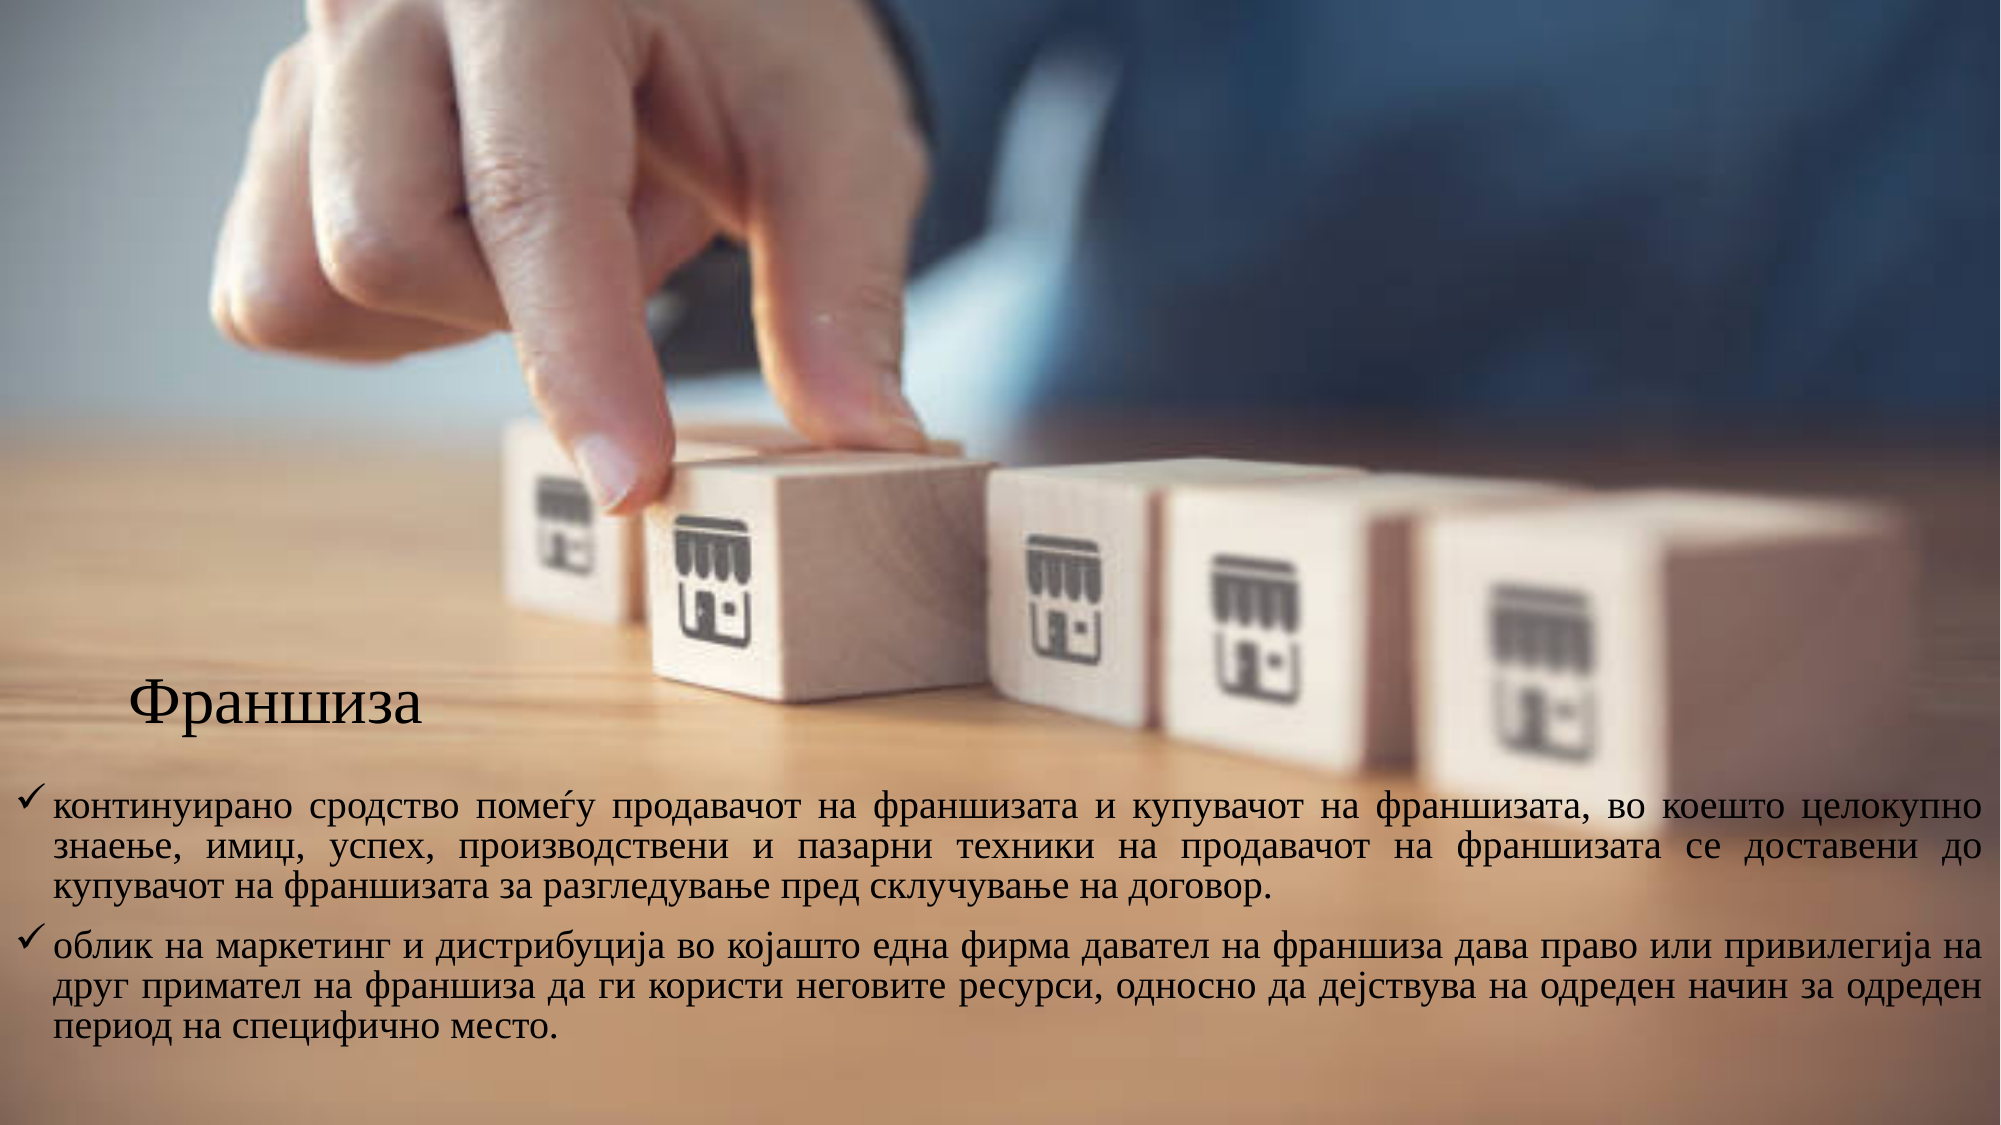

Франшиза
континуирано сродство помеѓу продавачот на франшизата и купувачот на франшизата, во коешто целокупно знаење, имиџ, успех, производствени и пазарни техники на продавачот на франшизата се доставени до купувачот на франшизата за разгледување пред склучување на договор.
облик на маркетинг и дистрибуција во којашто една фирма давател на франшиза дава право или привилегија на друг примател на франшиза да ги користи неговите ресурси, односно да дејствува на одреден начин за одреден период на специфично место.